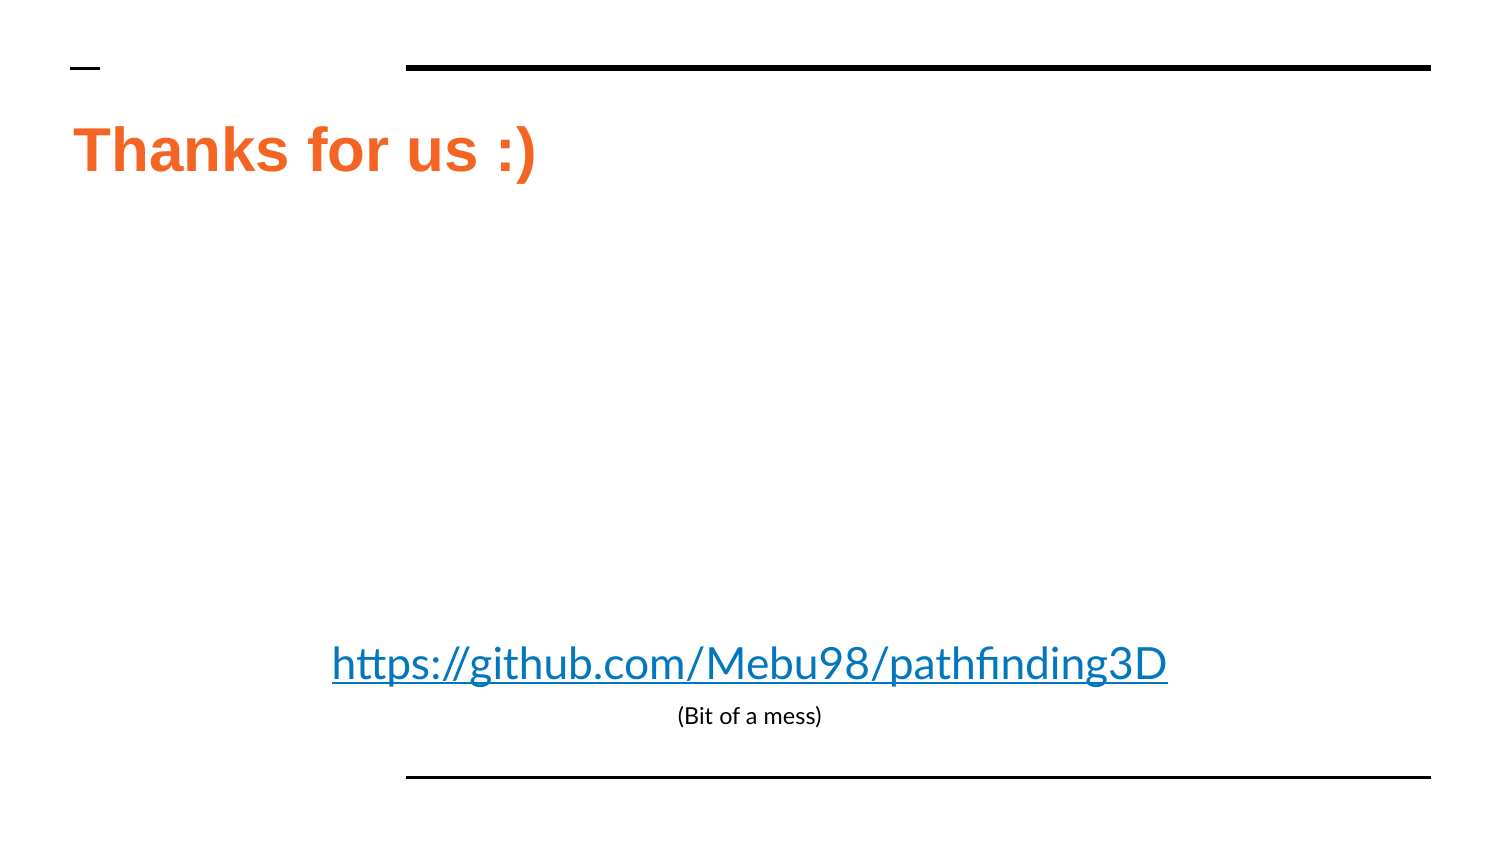

# Thanks for us :)
https://github.com/Mebu98/pathfinding3D
(Bit of a mess)